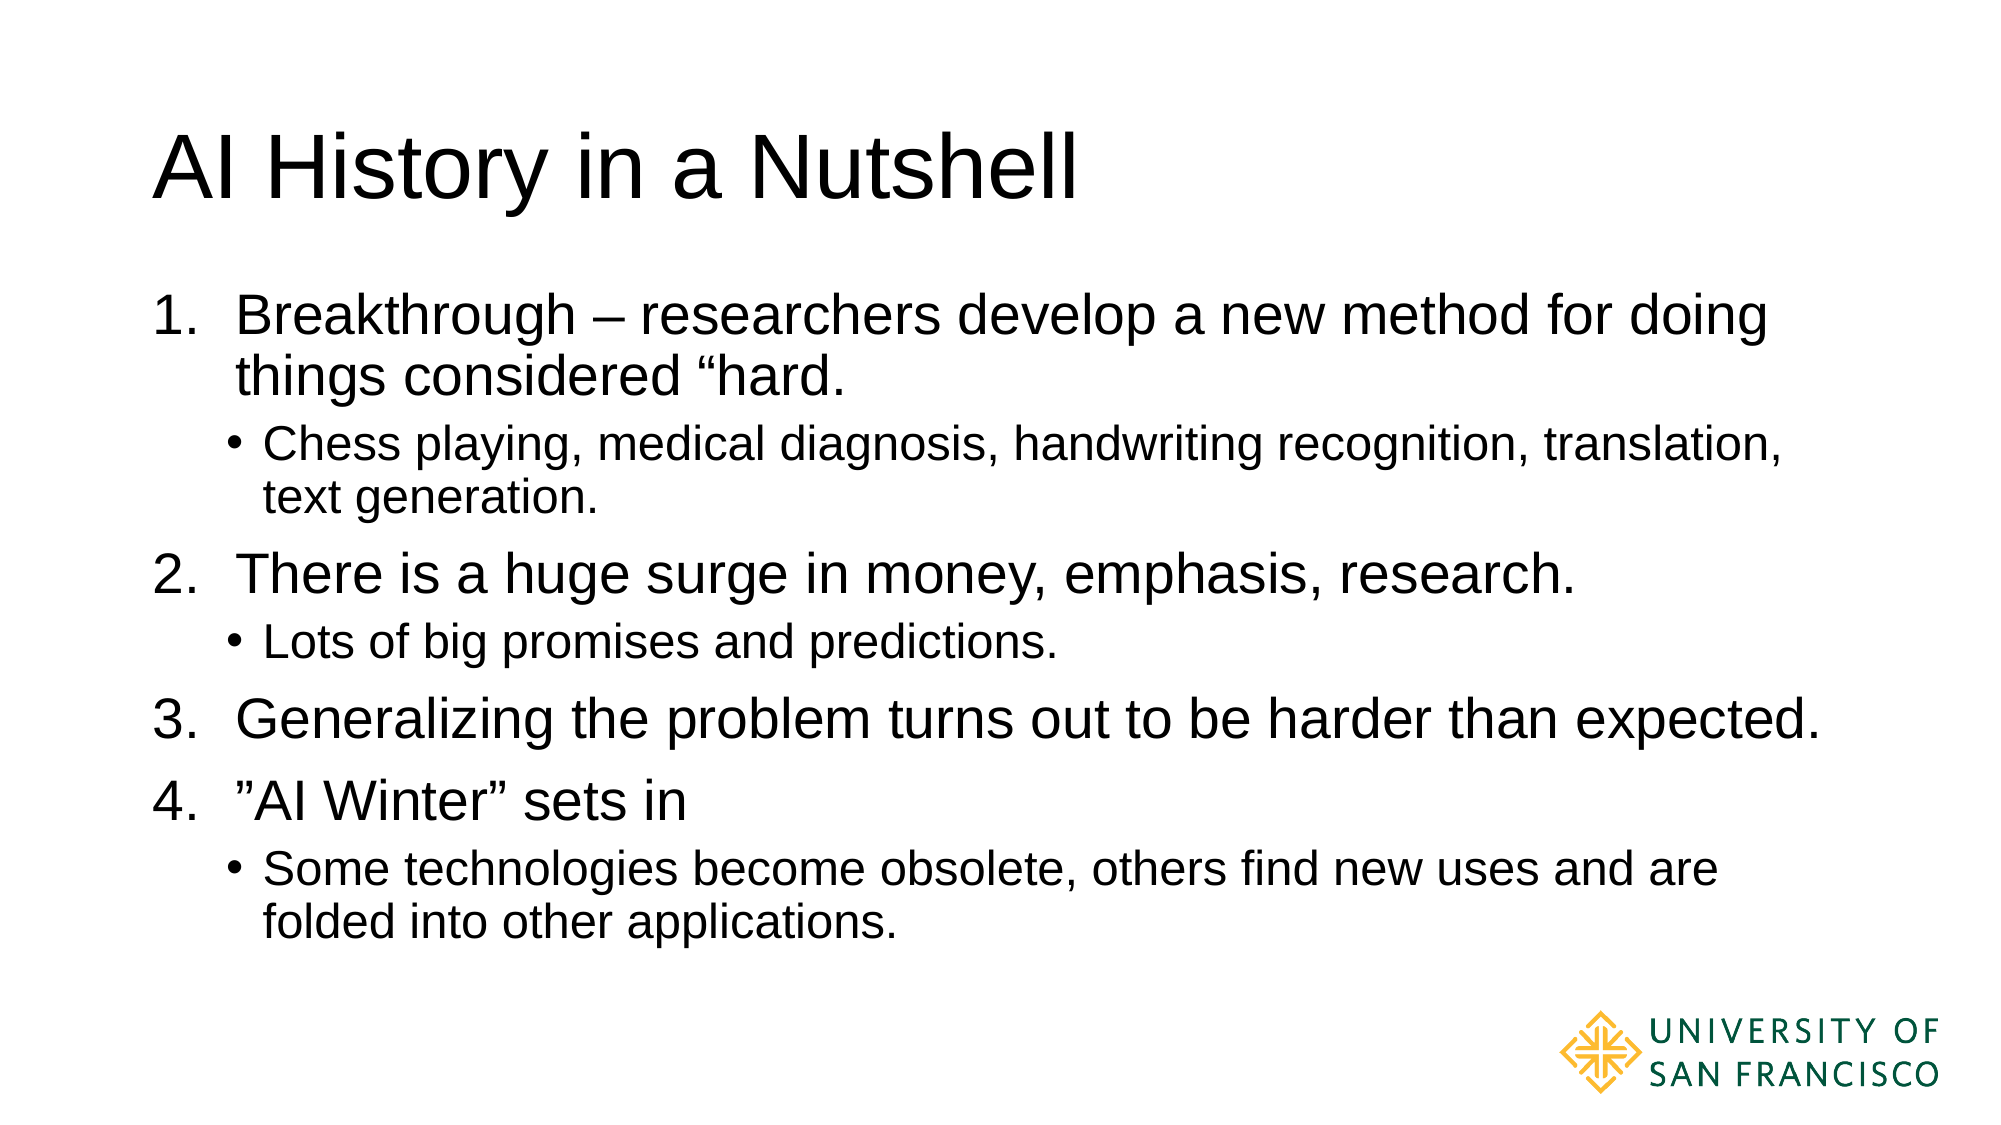

# AI History in a Nutshell
Breakthrough – researchers develop a new method for doing things considered “hard.
Chess playing, medical diagnosis, handwriting recognition, translation, text generation.
There is a huge surge in money, emphasis, research.
Lots of big promises and predictions.
Generalizing the problem turns out to be harder than expected.
”AI Winter” sets in
Some technologies become obsolete, others find new uses and are folded into other applications.